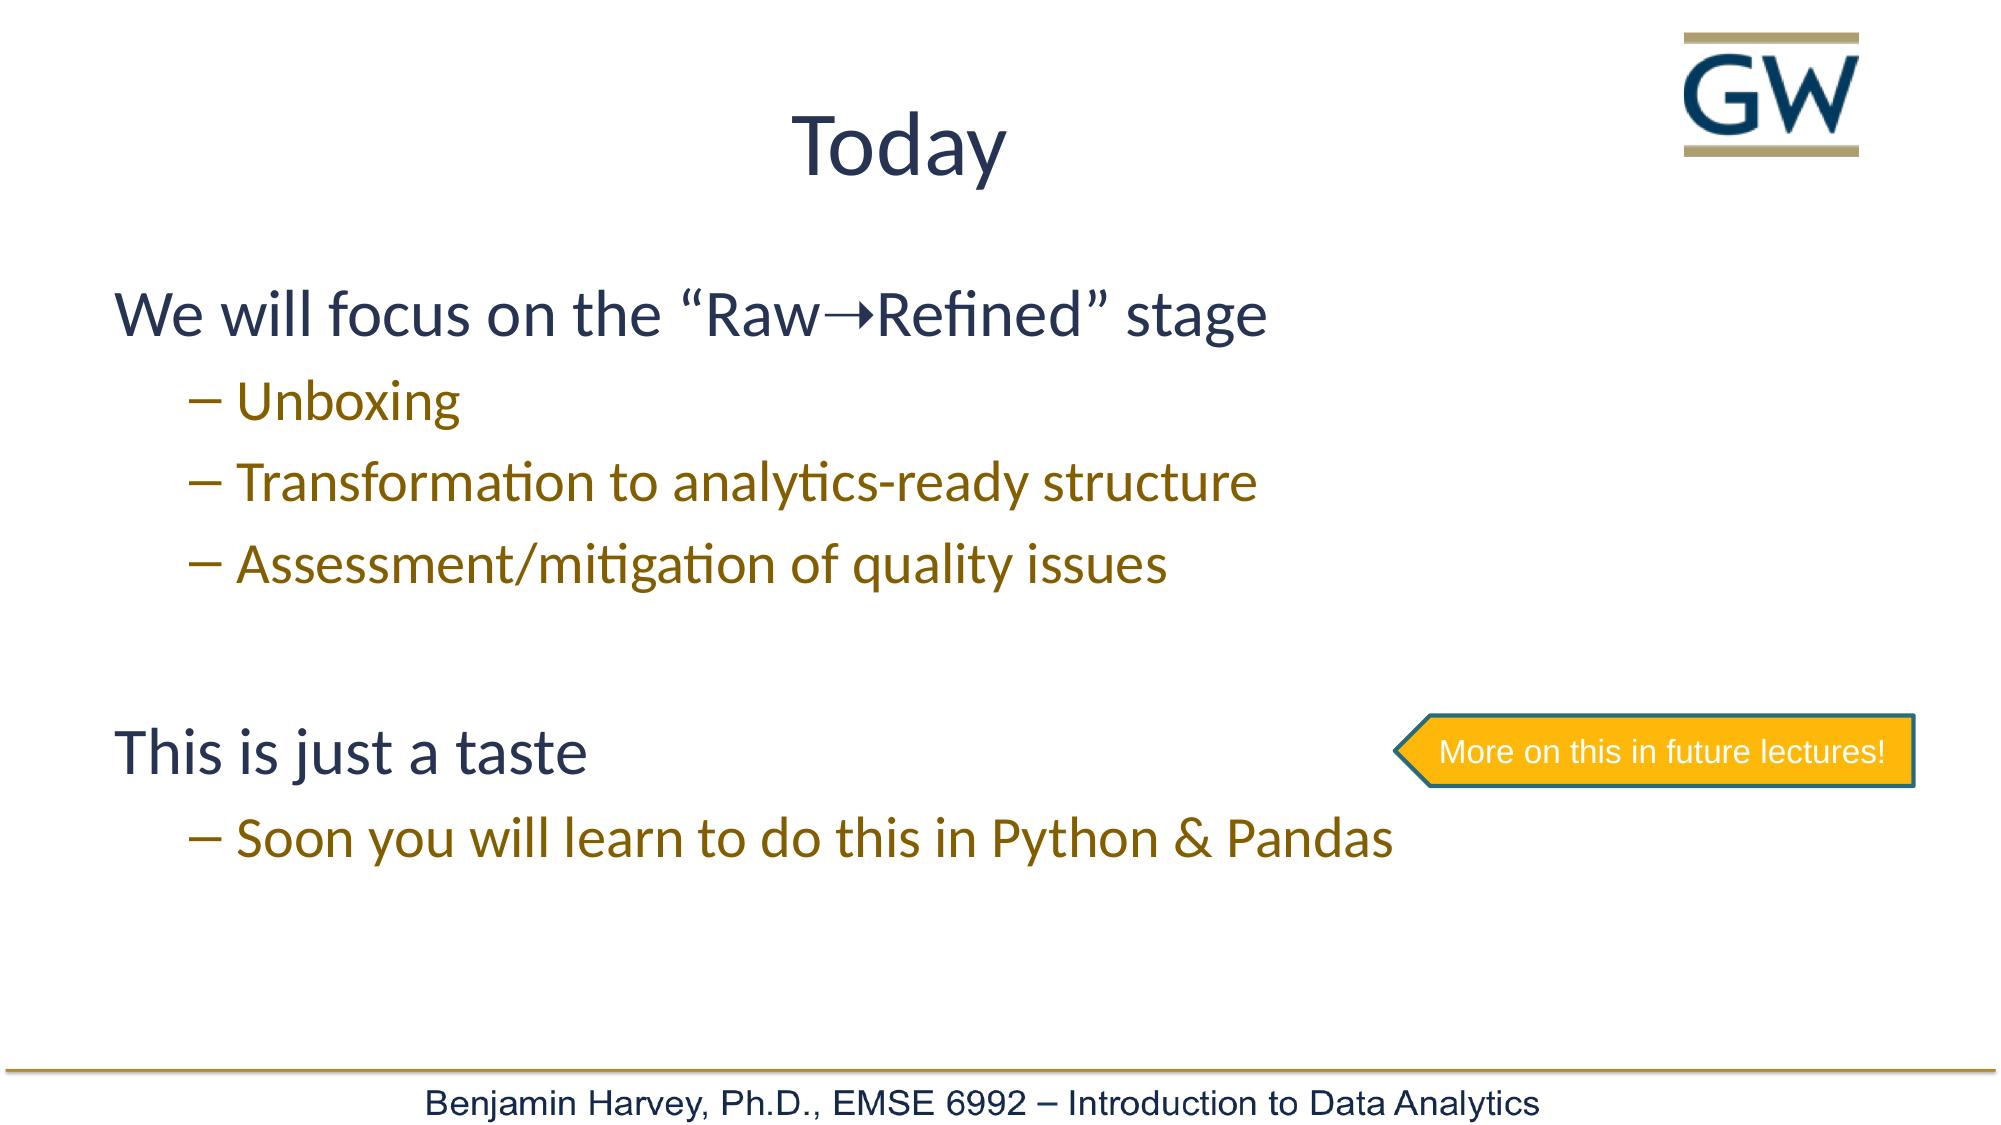

# Today
We will focus on the “Raw➝Refined” stage
Unboxing
Transformation to analytics-ready structure
Assessment/mitigation of quality issues

This is just a taste
Soon you will learn to do this in Python & Pandas
More on this in future lectures!